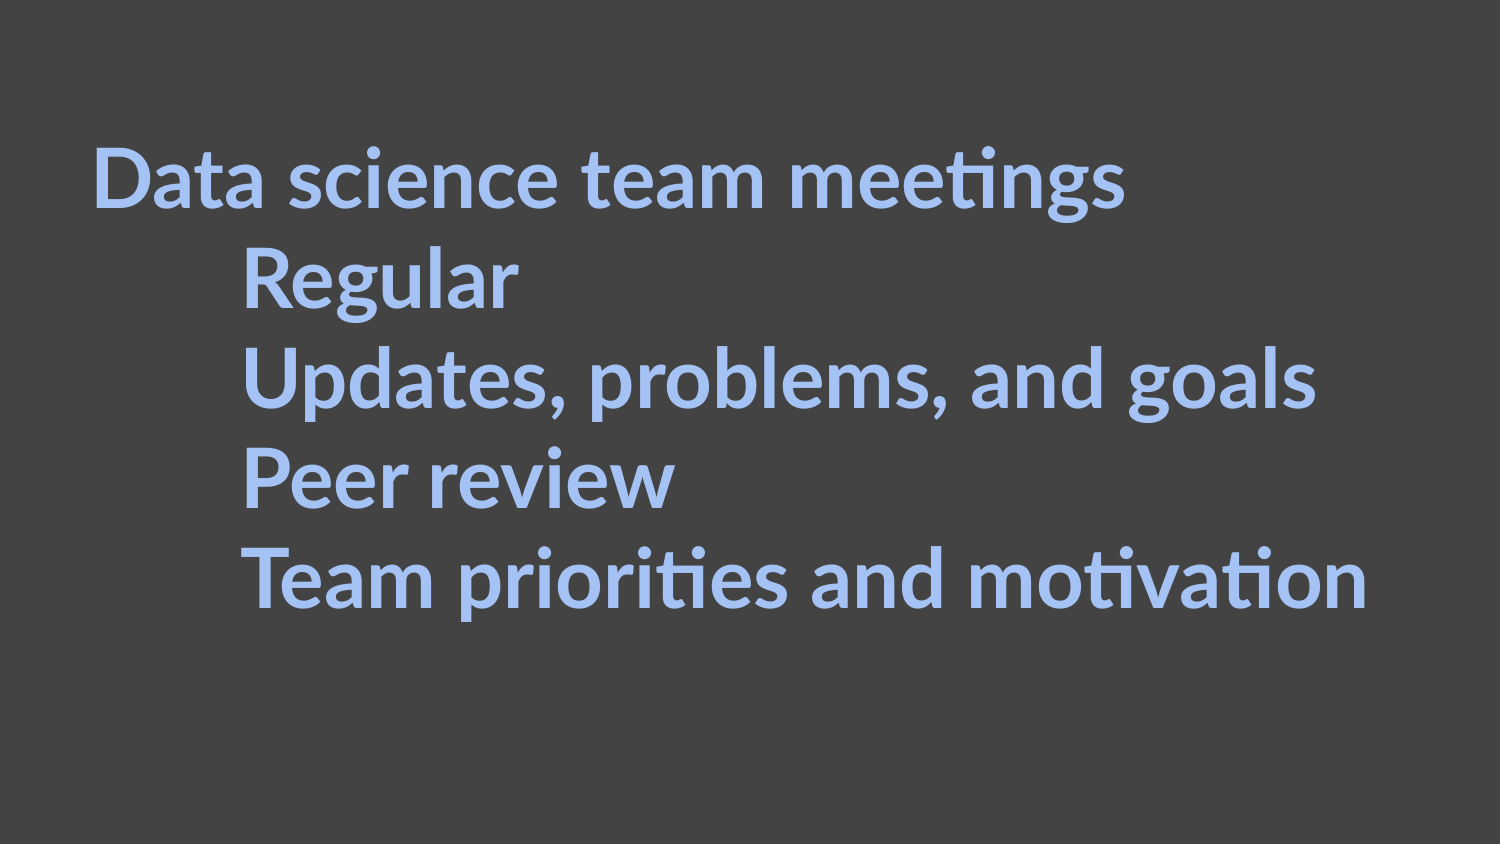

# Data science team meetings
	Regular
	Updates, problems, and goals
	Peer review
	Team priorities and motivation